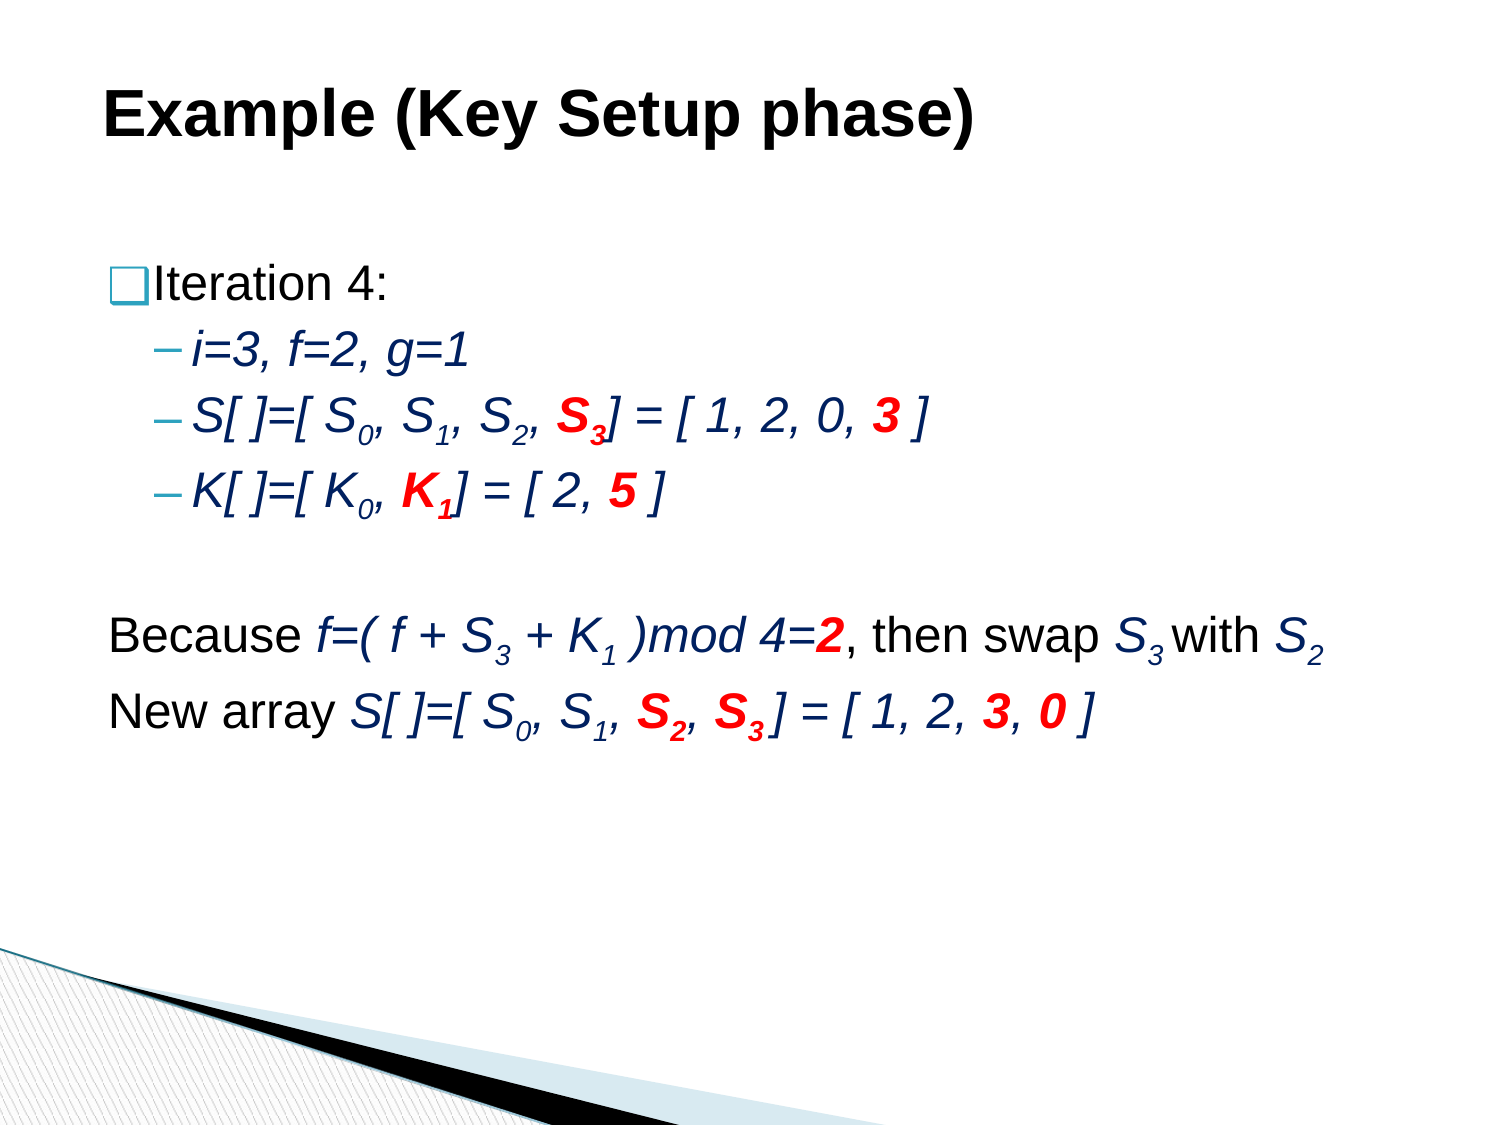

Example (Key Setup phase)
Iteration 4:
i=3, f=2, g=1
S[ ]=[ S0, S1, S2, S3] = [ 1, 2, 0, 3 ]
K[ ]=[ K0, K1] = [ 2, 5 ]

Because f=( f + S3 + K1 )mod 4=2, then swap S3 with S2
New array S[ ]=[ S0, S1, S2, S3 ] = [ 1, 2, 3, 0 ]